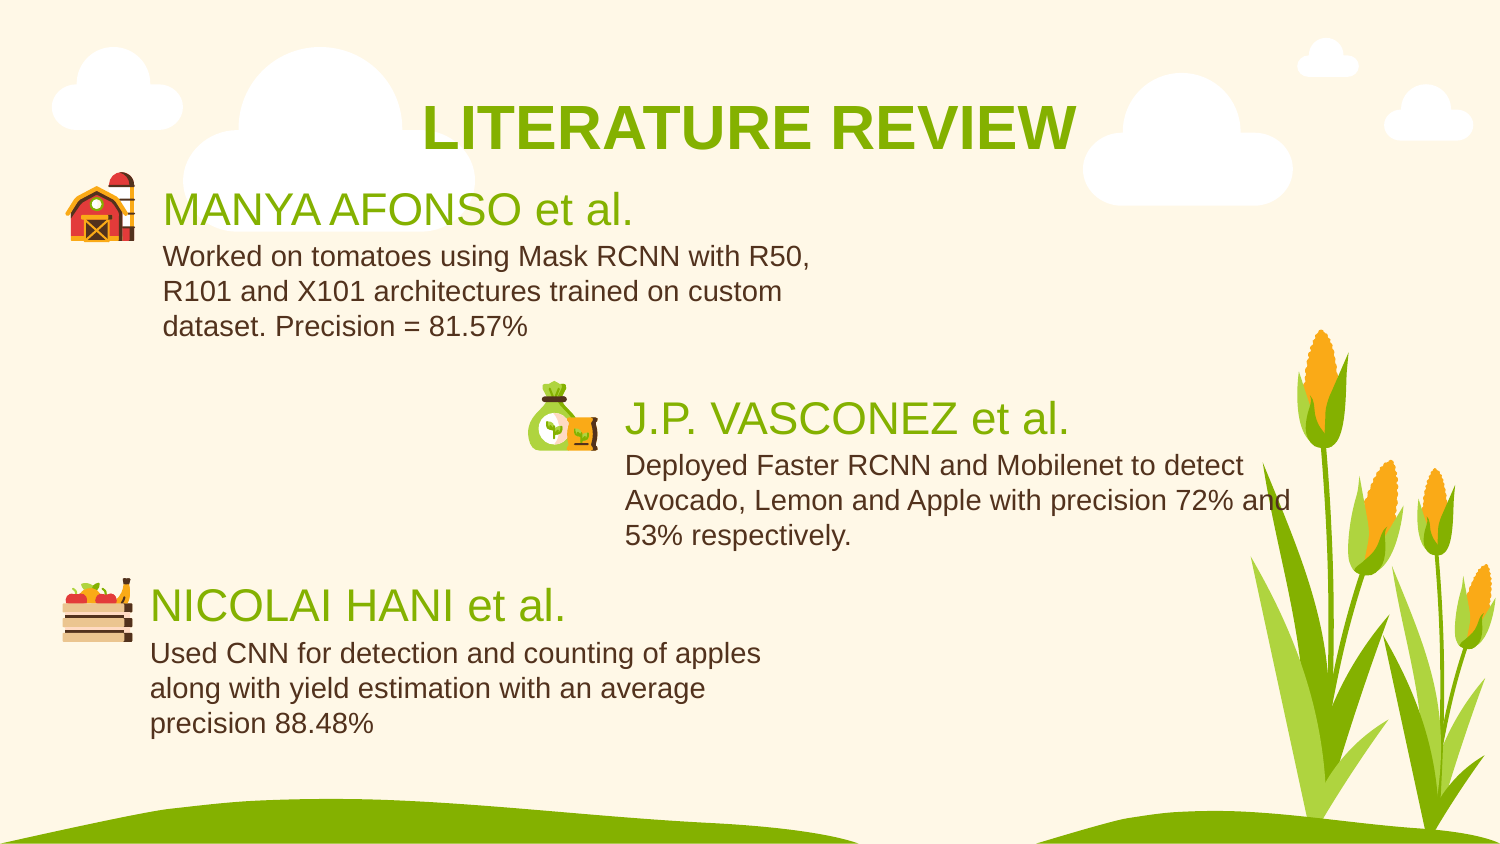

# LITERATURE REVIEW

MANYA AFONSO et al.
Worked on tomatoes using Mask RCNN with R50, R101 and X101 architectures trained on custom dataset. Precision = 81.57%

J.P. VASCONEZ et al.
Deployed Faster RCNN and Mobilenet to detect Avocado, Lemon and Apple with precision 72% and 53% respectively.

NICOLAI HANI et al.
Used CNN for detection and counting of apples along with yield estimation with an average precision 88.48%